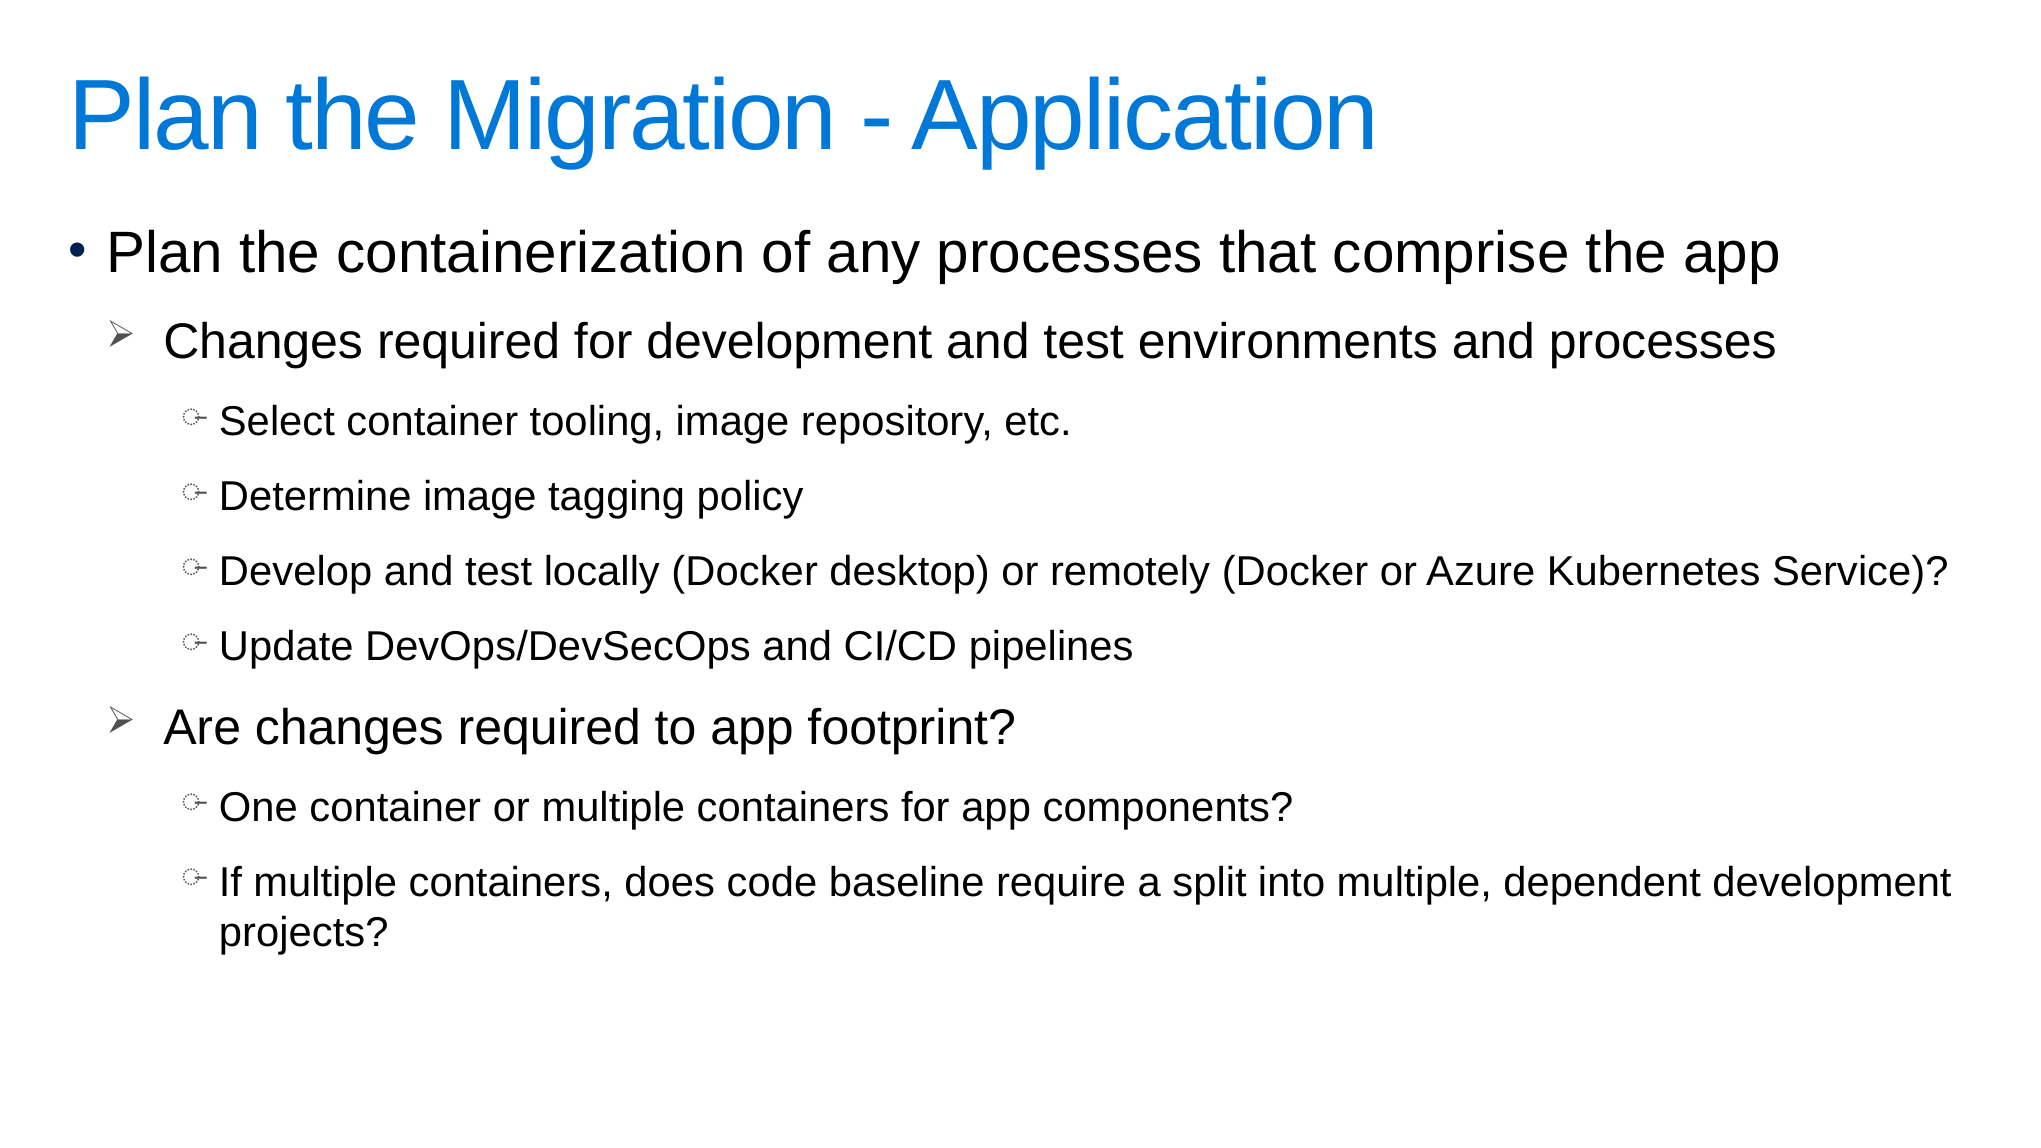

# Plan the Migration - Application
Plan the containerization of any processes that comprise the app
Changes required for development and test environments and processes
Select container tooling, image repository, etc.
Determine image tagging policy
Develop and test locally (Docker desktop) or remotely (Docker or Azure Kubernetes Service)?
Update DevOps/DevSecOps and CI/CD pipelines
Are changes required to app footprint?
One container or multiple containers for app components?
If multiple containers, does code baseline require a split into multiple, dependent development projects?